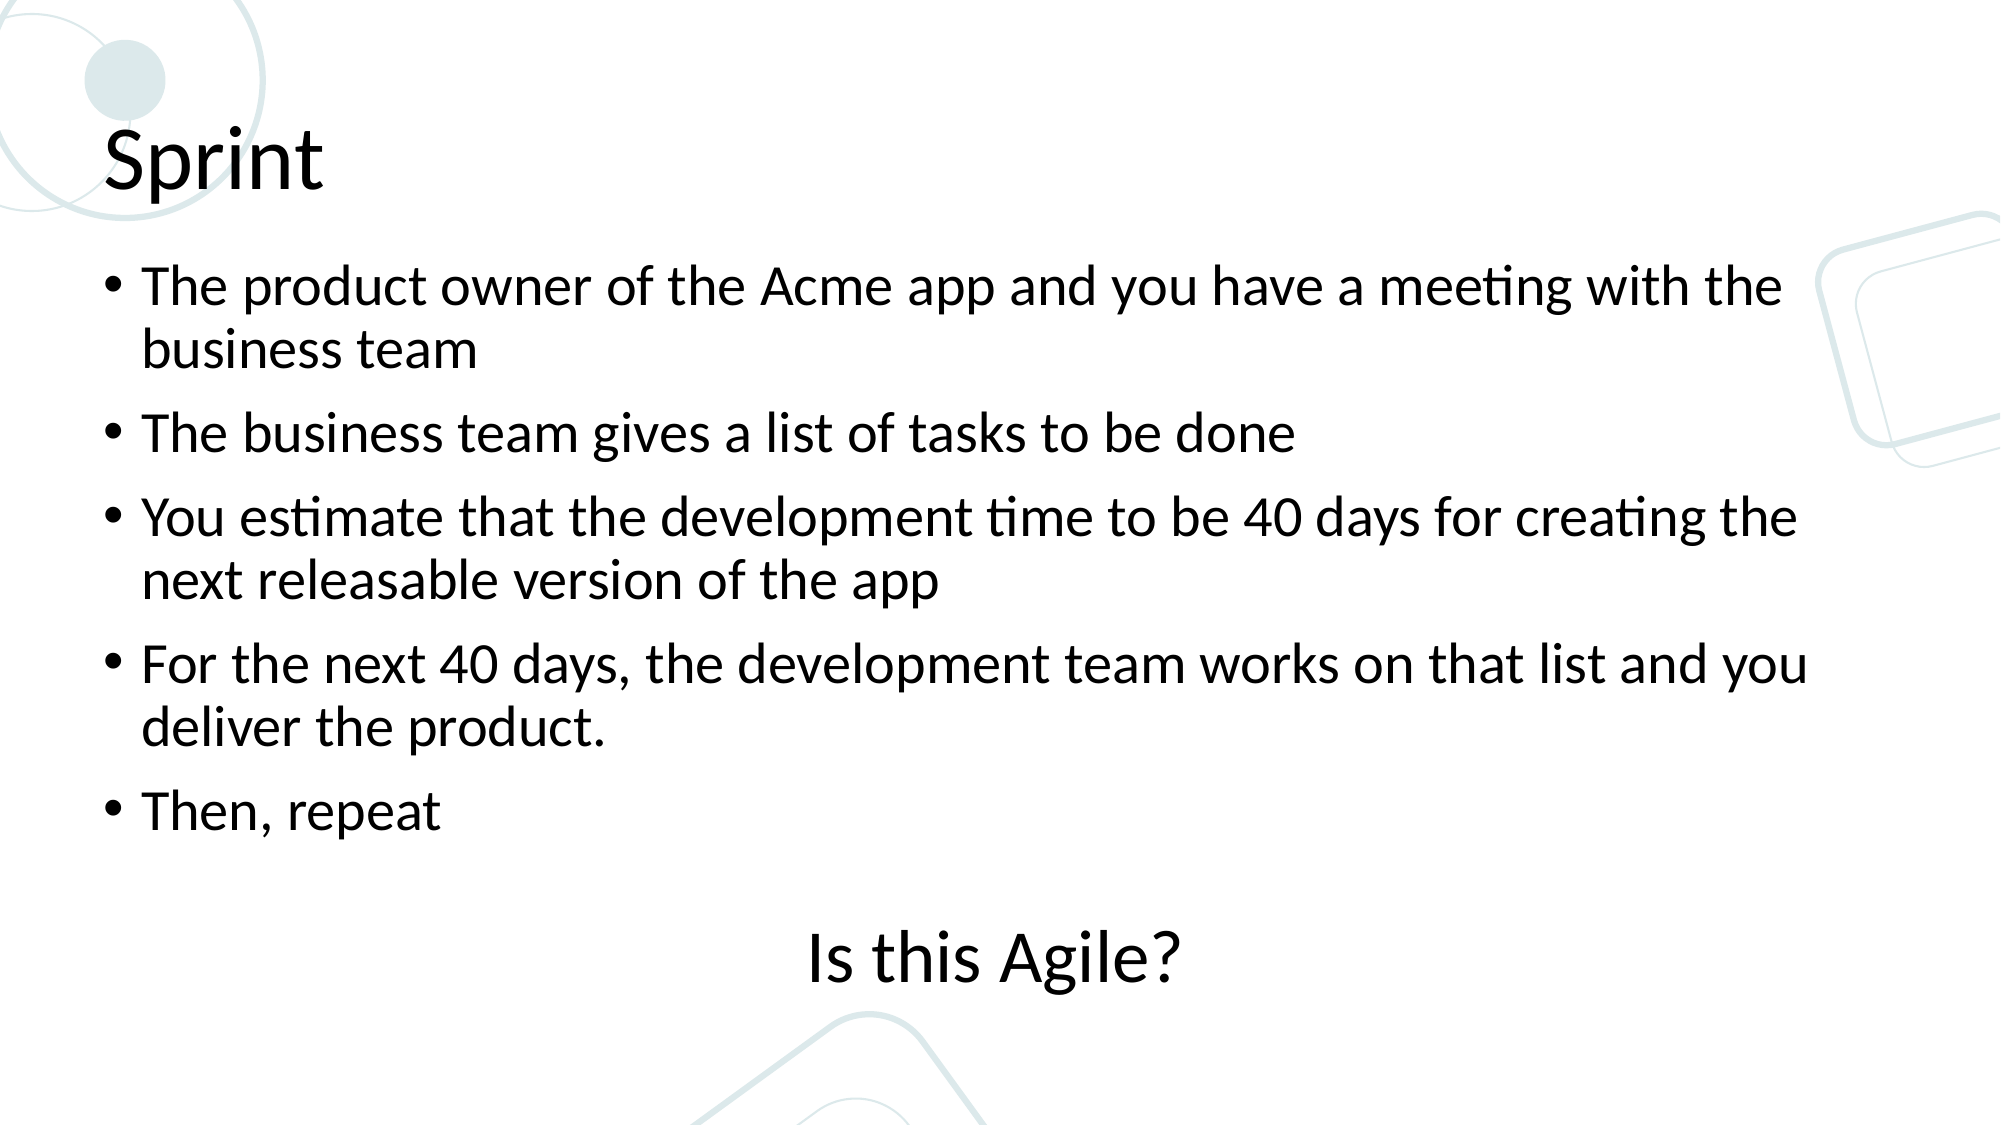

# Sprint

The product owner of the Acme app and you have a meeting with the business team
The business team gives a list of tasks to be done
You estimate that the development time to be 40 days for creating the next releasable version of the app
For the next 40 days, the development team works on that list and you deliver the product.
Then, repeat
Is this Agile?